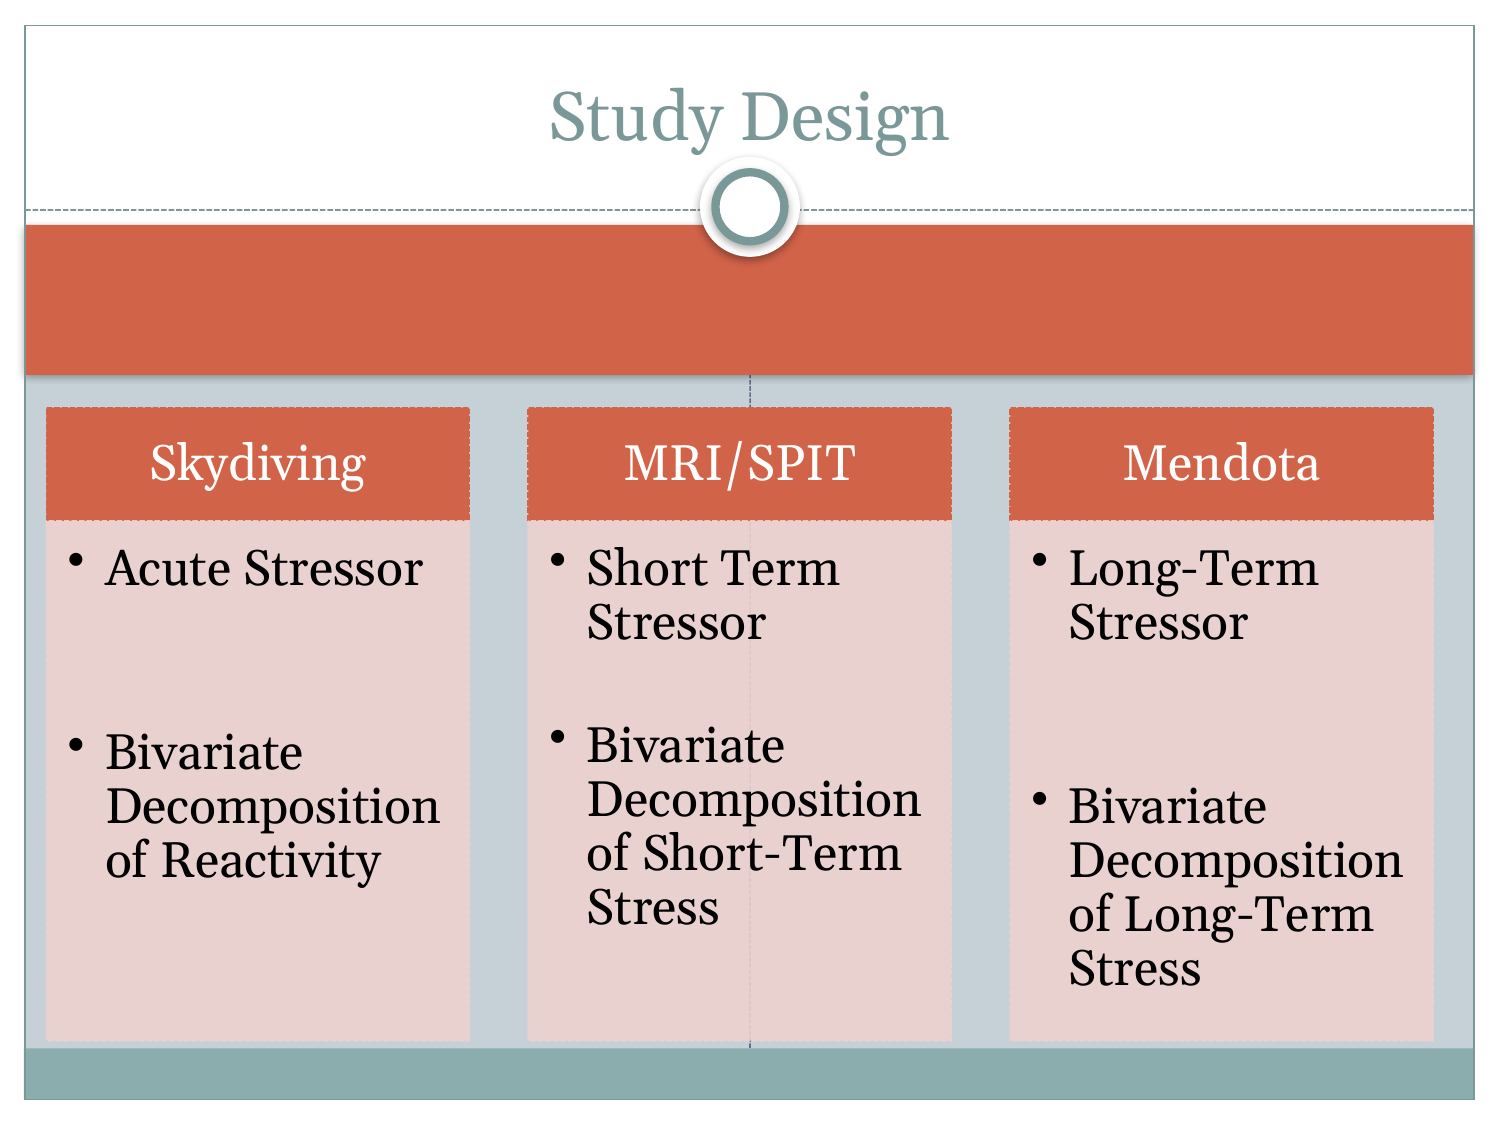

# Study Design
Skydiving
Acute Stressor

Bivariate Decomposition of Reactivity
MRI/SPIT
Short Term Stressor

Bivariate Decomposition of Short-Term Stress
Mendota
Long-Term Stressor

Bivariate Decomposition of Long-Term Stress